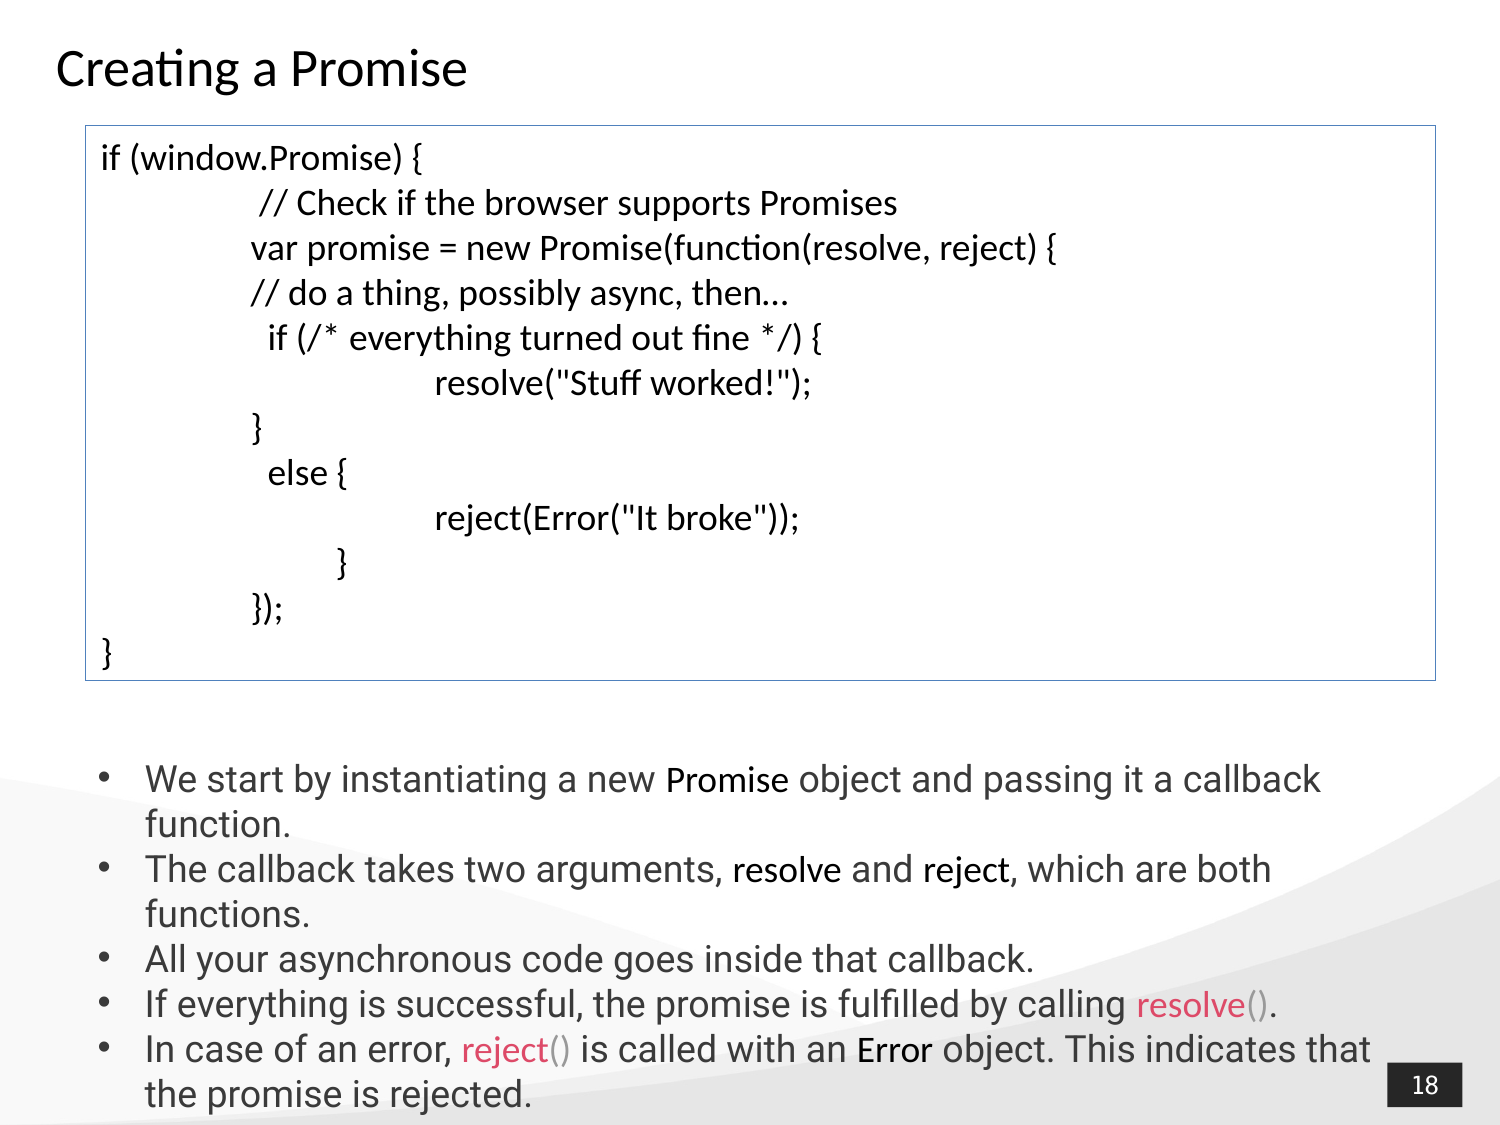

# Creating a Promise
if (window.Promise) {
	 // Check if the browser supports Promises
	var promise = new Promise(function(resolve, reject) {
  	// do a thing, possibly async, then…
	  if (/* everything turned out fine */) {
		    resolve("Stuff worked!");
  	}
	  else {
		    reject(Error("It broke"));
	          }
	});
}
We start by instantiating a new Promise object and passing it a callback function.
The callback takes two arguments, resolve and reject, which are both functions.
All your asynchronous code goes inside that callback.
If everything is successful, the promise is fulfilled by calling resolve().
In case of an error, reject() is called with an Error object. This indicates that the promise is rejected.